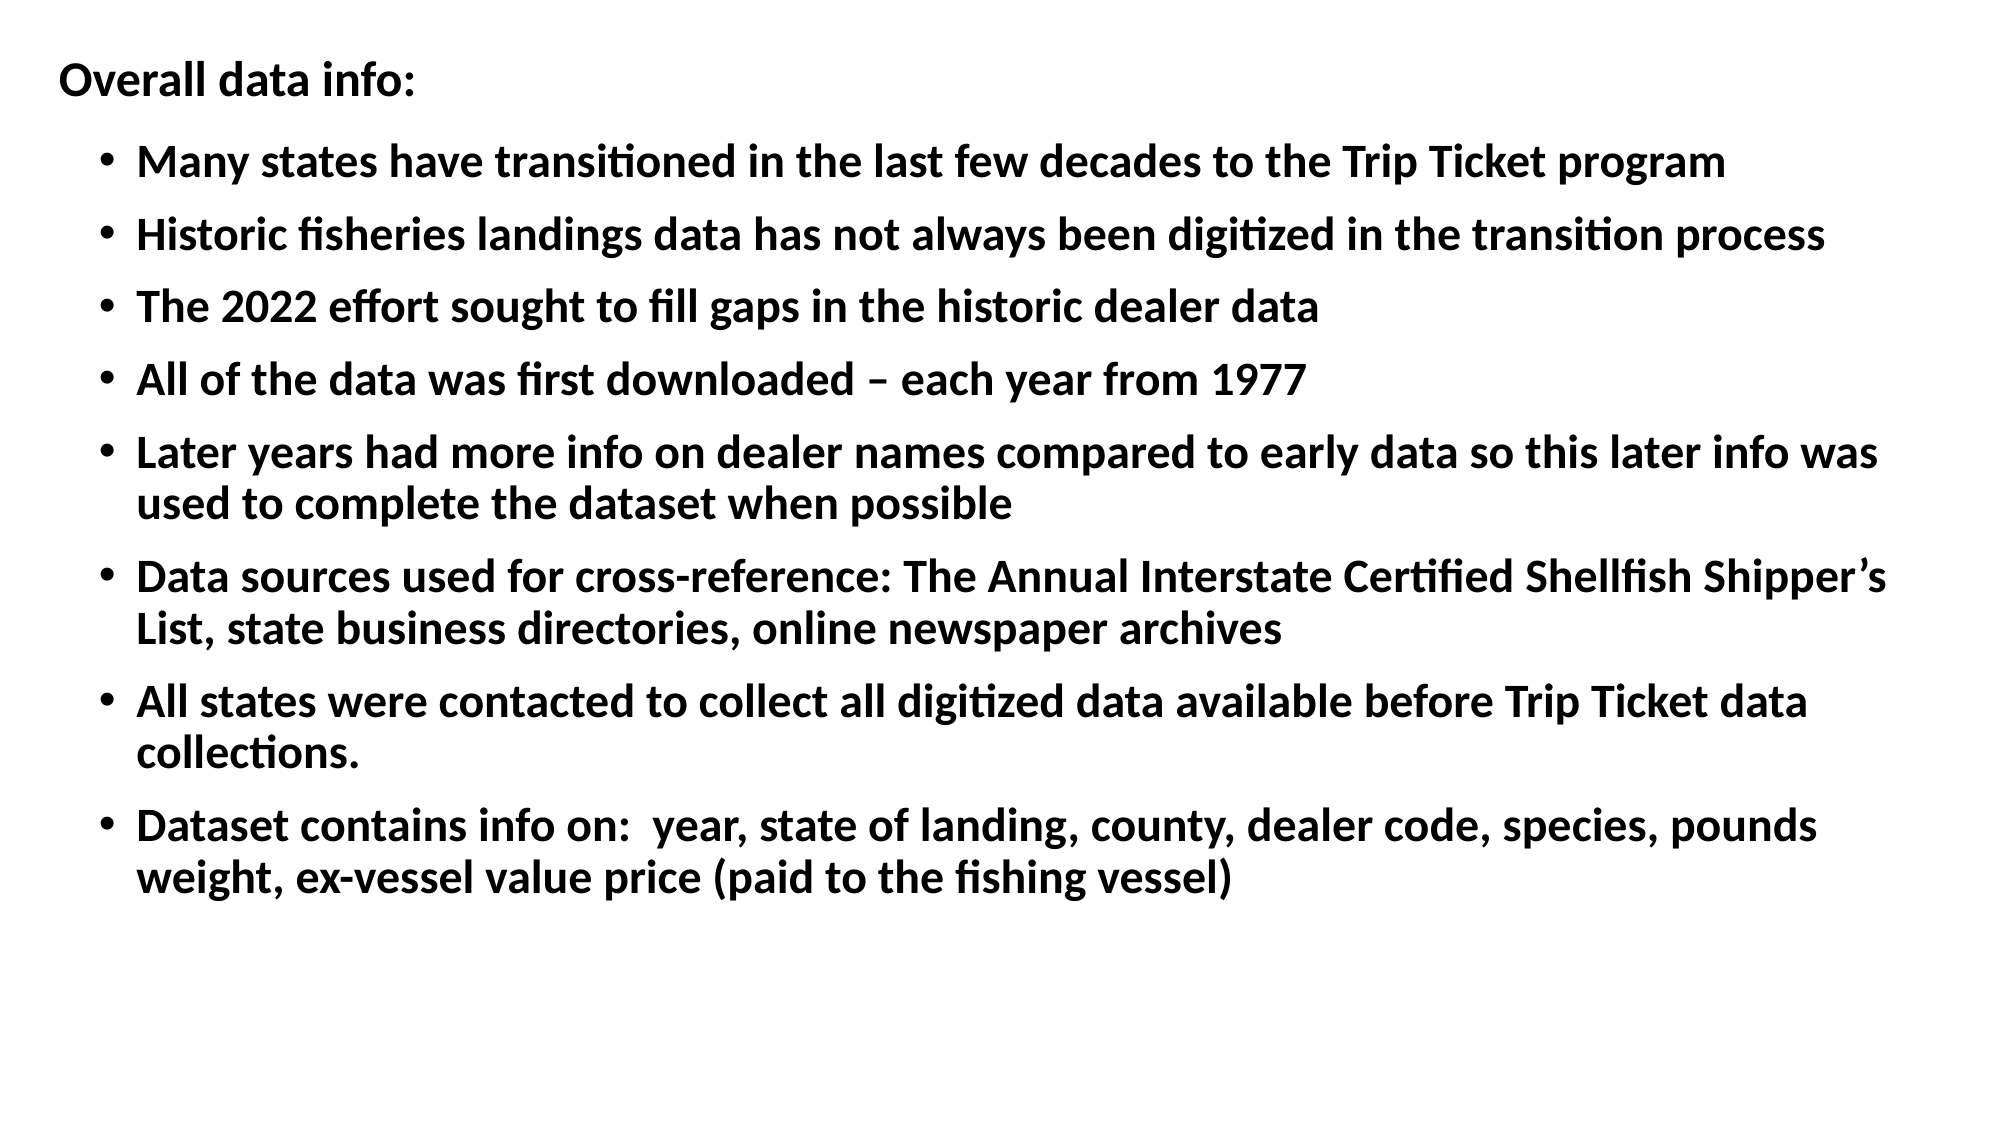

Overall data info:
Many states have transitioned in the last few decades to the Trip Ticket program
Historic fisheries landings data has not always been digitized in the transition process
The 2022 effort sought to fill gaps in the historic dealer data
All of the data was first downloaded – each year from 1977
Later years had more info on dealer names compared to early data so this later info was used to complete the dataset when possible
Data sources used for cross-reference: The Annual Interstate Certified Shellfish Shipper’s List, state business directories, online newspaper archives
All states were contacted to collect all digitized data available before Trip Ticket data collections.
Dataset contains info on:  year, state of landing, county, dealer code, species, pounds weight, ex-vessel value price (paid to the fishing vessel)